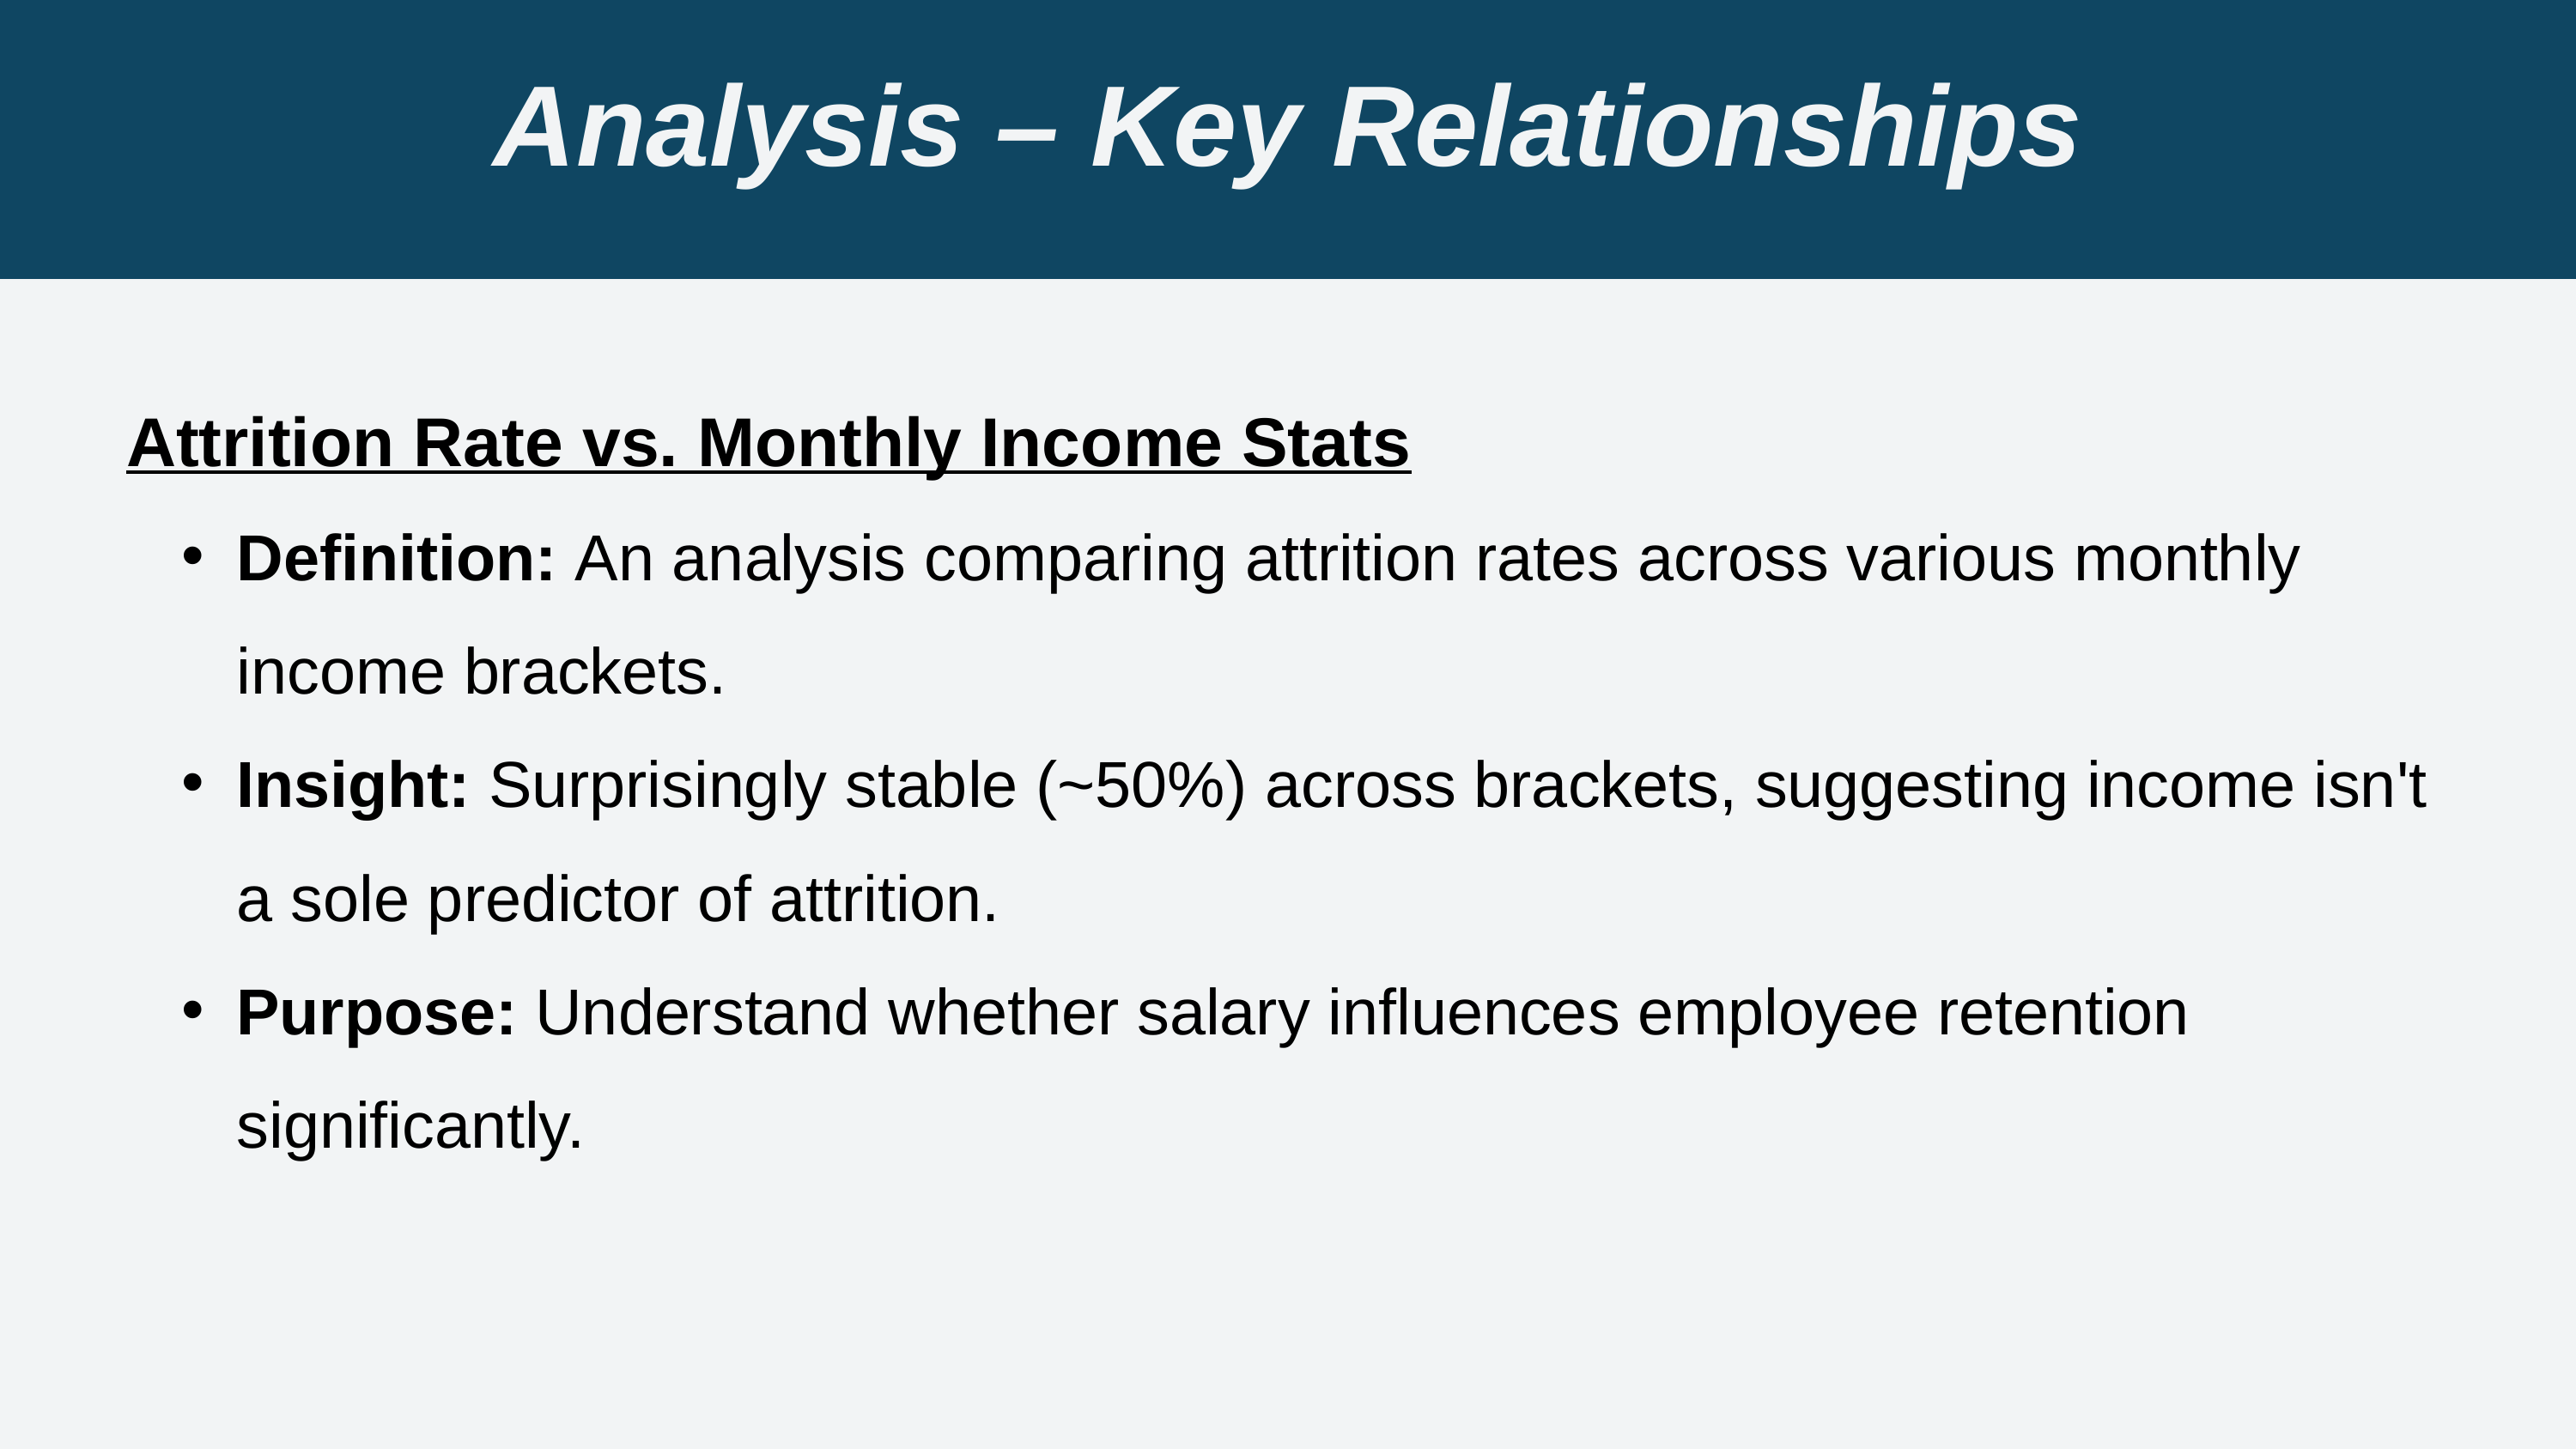

Analysis – Key Relationships
Attrition Rate vs. Monthly Income Stats
Definition: An analysis comparing attrition rates across various monthly income brackets.
Insight: Surprisingly stable (~50%) across brackets, suggesting income isn't a sole predictor of attrition.
Purpose: Understand whether salary influences employee retention significantly.